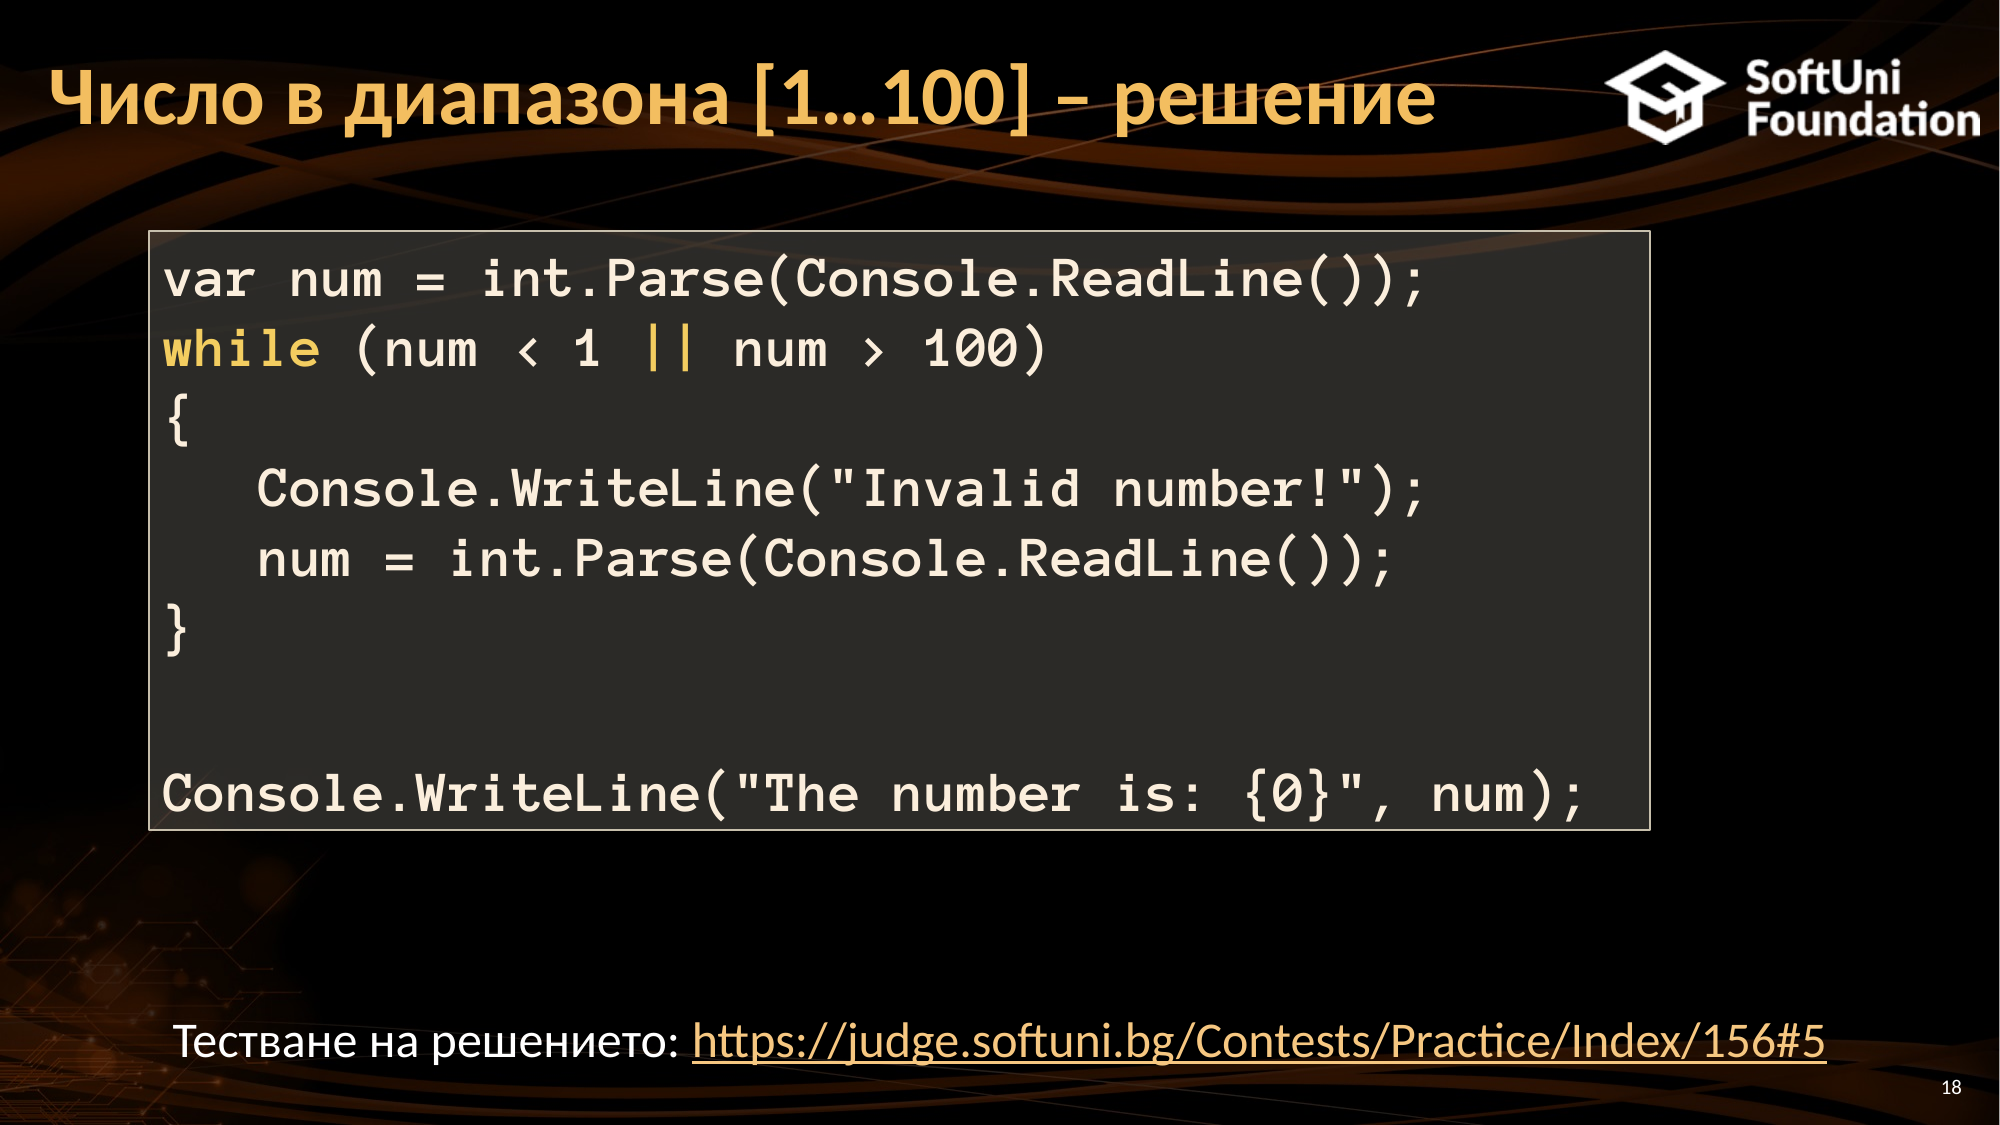

# Число в диапазона [1…100] – решение
var num = int.Parse(Console.ReadLine());
while (num < 1 || num > 100)
{
   Console.WriteLine("Invalid number!");
   num = int.Parse(Console.ReadLine());
}

Console.WriteLine("The number is: {0}", num);
Тестване на решението: https://judge.softuni.bg/Contests/Practice/Index/156#5
18